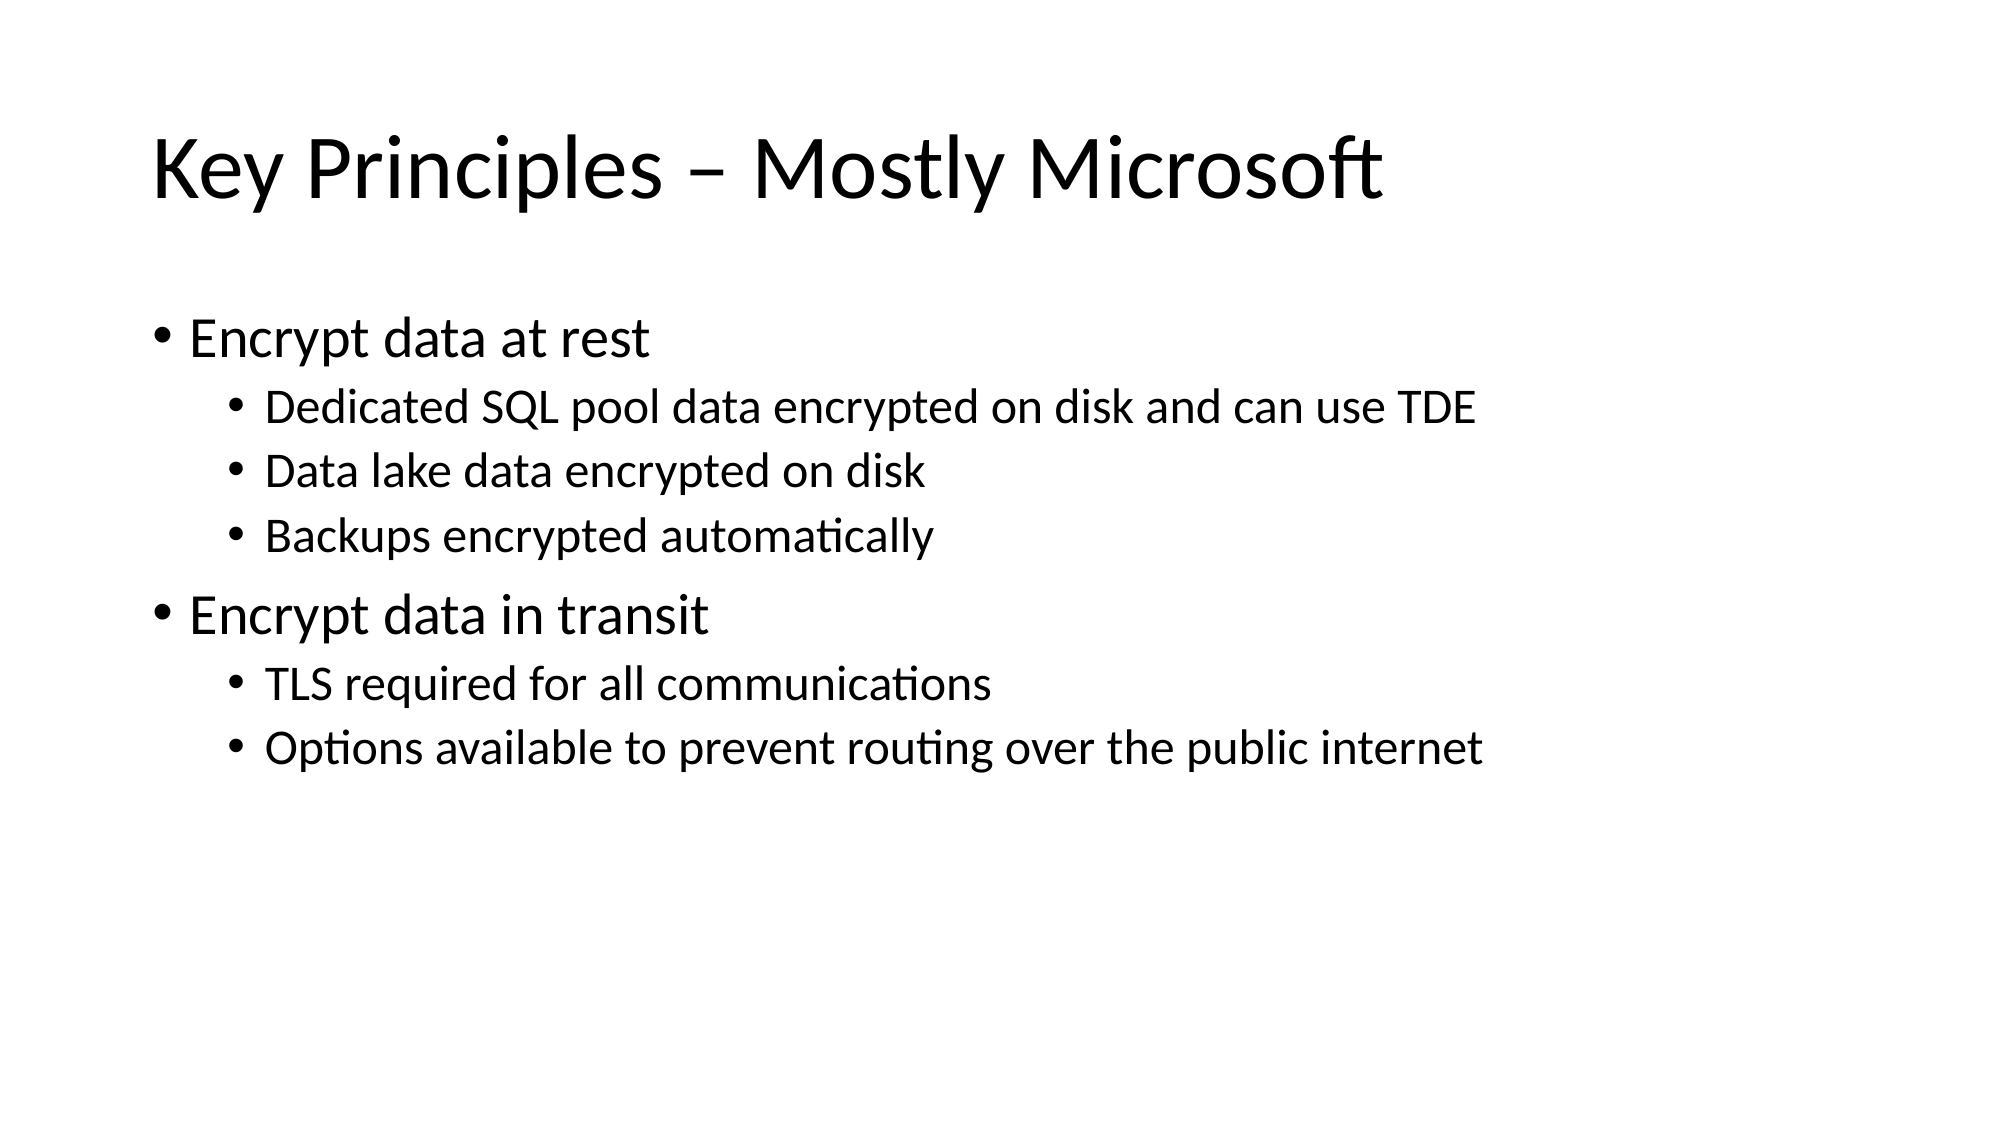

# Key Principles – Mostly Microsoft
Encrypt data at rest
Dedicated SQL pool data encrypted on disk and can use TDE
Data lake data encrypted on disk
Backups encrypted automatically
Encrypt data in transit
TLS required for all communications
Options available to prevent routing over the public internet